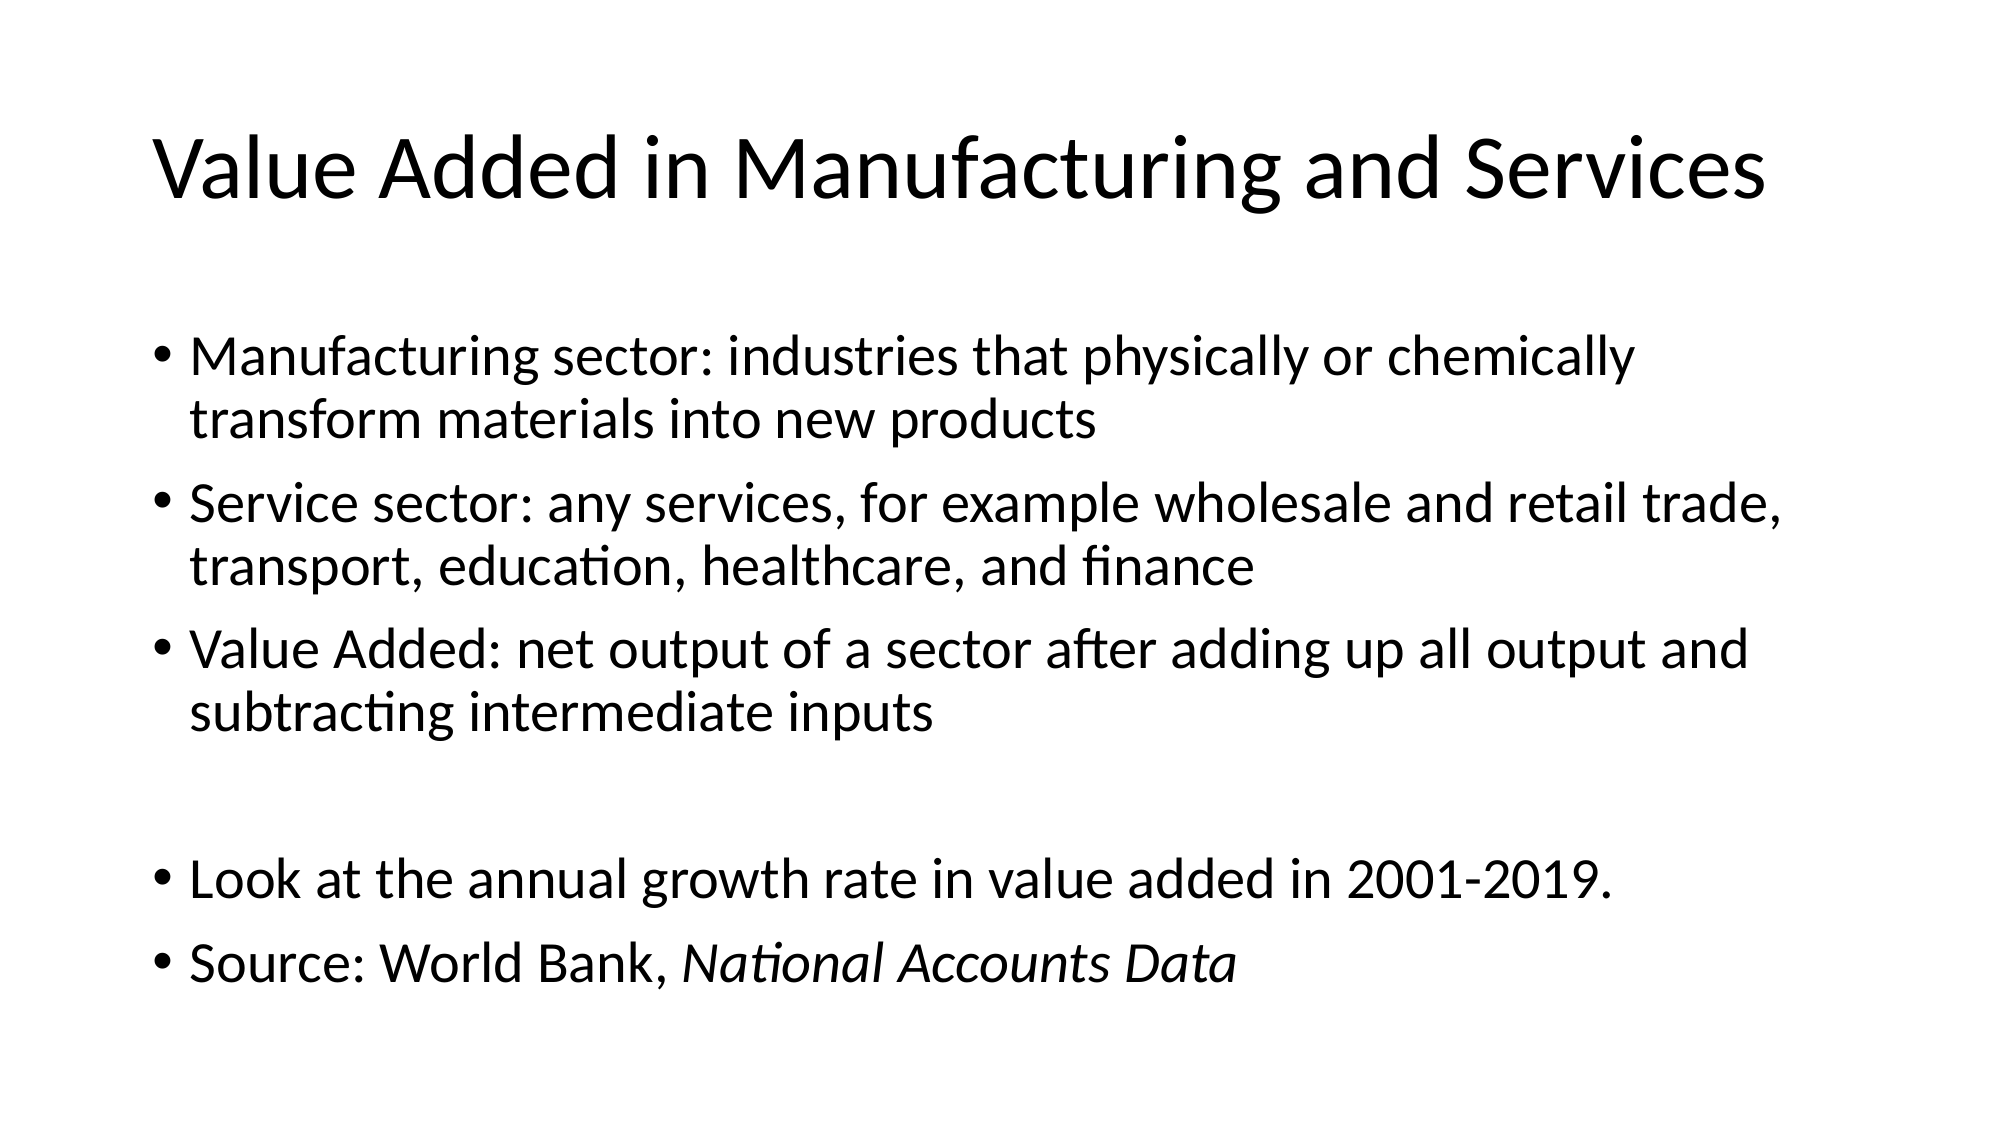

# Value Added in Manufacturing and Services
Manufacturing sector: industries that physically or chemically transform materials into new products
Service sector: any services, for example wholesale and retail trade, transport, education, healthcare, and finance
Value Added: net output of a sector after adding up all output and subtracting intermediate inputs

Look at the annual growth rate in value added in 2001-2019.
Source: World Bank, National Accounts Data